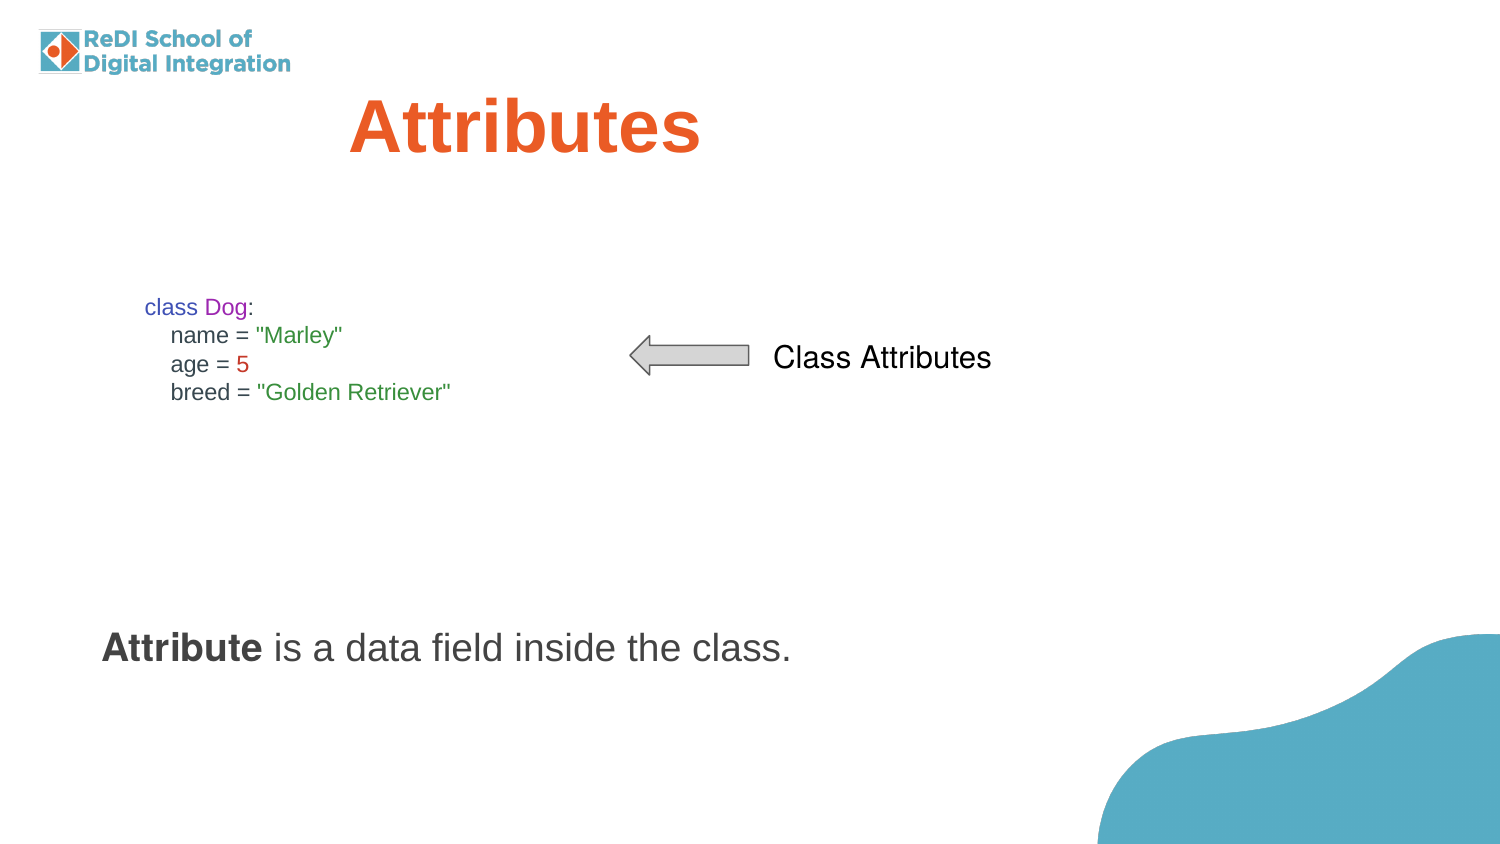

Attributes

class Dog:
    name = "Marley"
    age = 5
    breed = "Golden Retriever"
Class Attributes

Attribute is a data field inside the class.